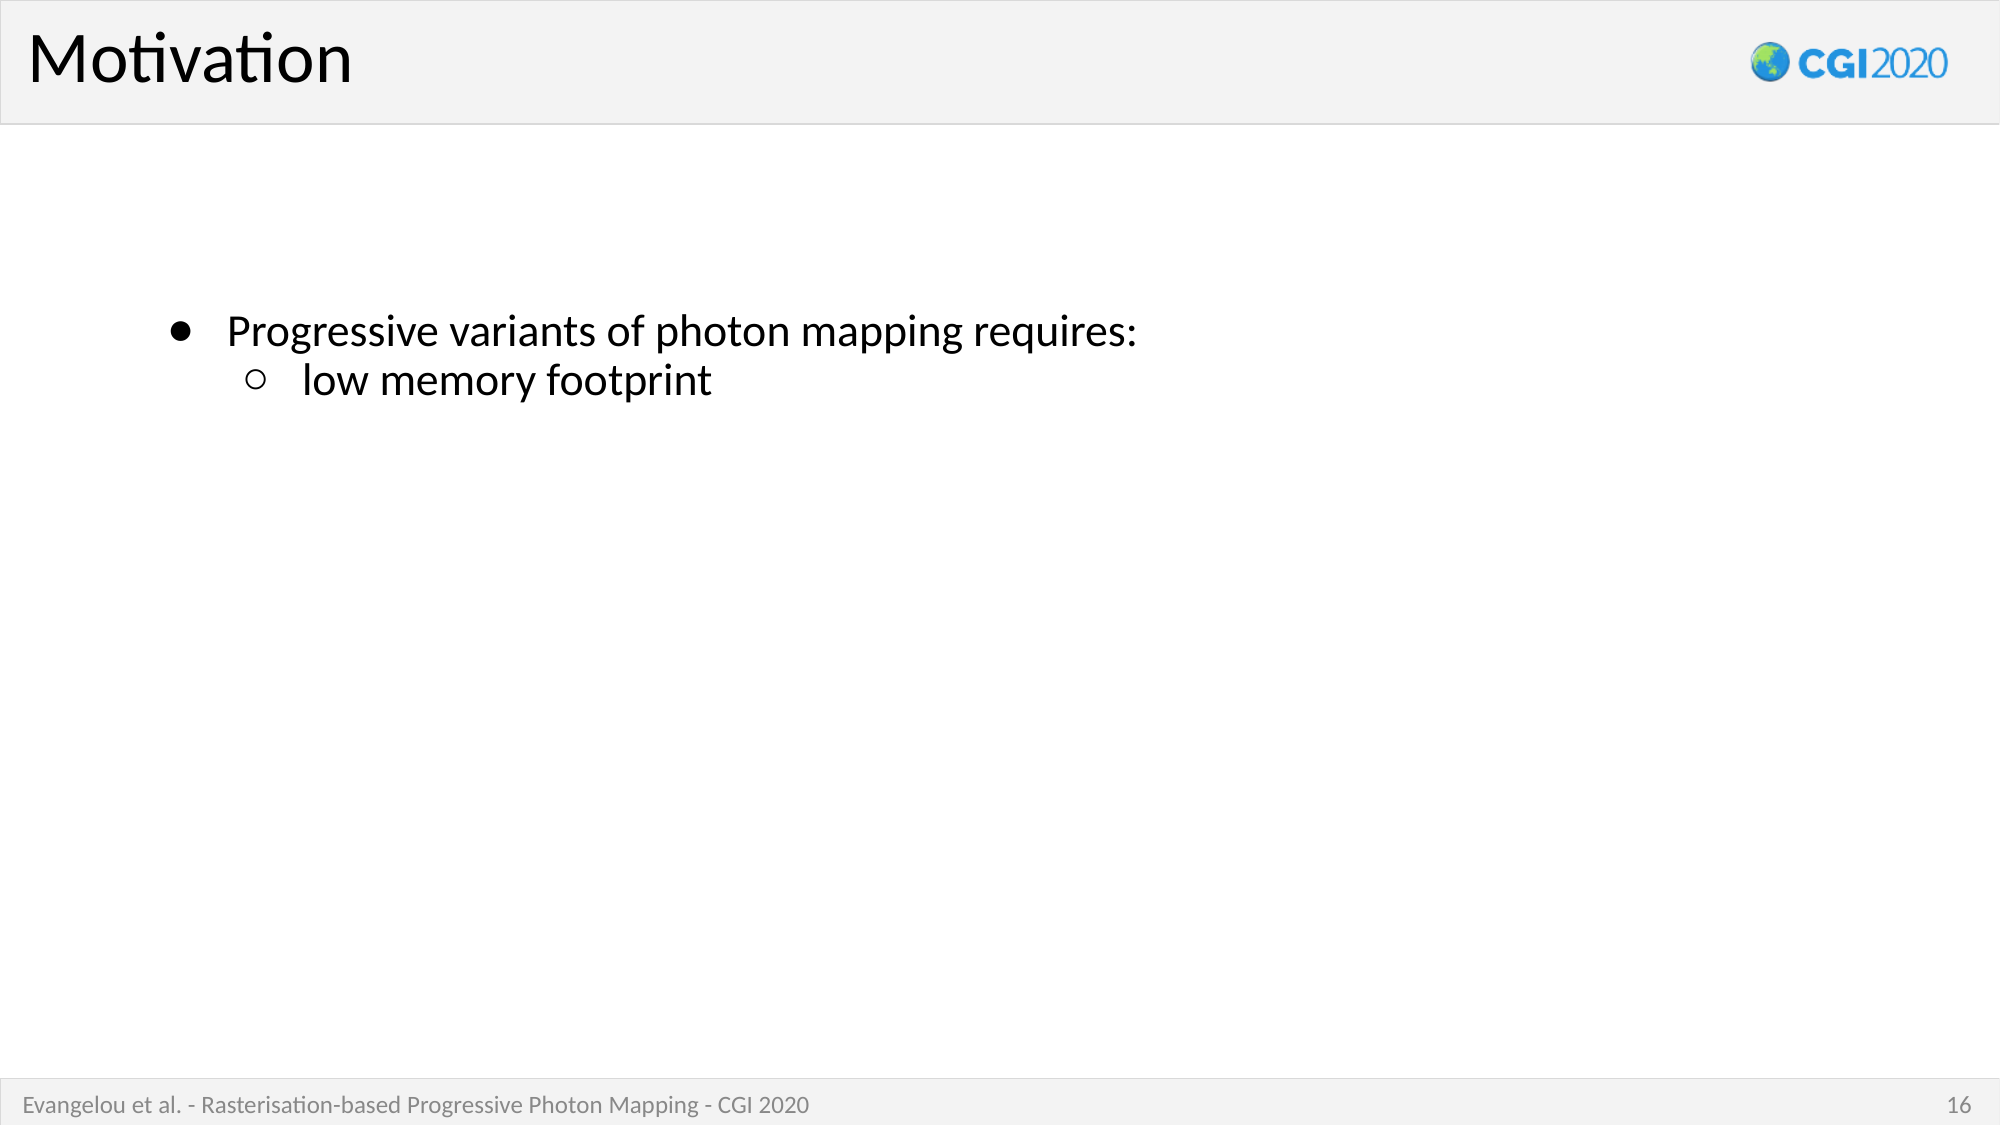

Motivation
Progressive variants of photon mapping requires:
low memory footprint
16